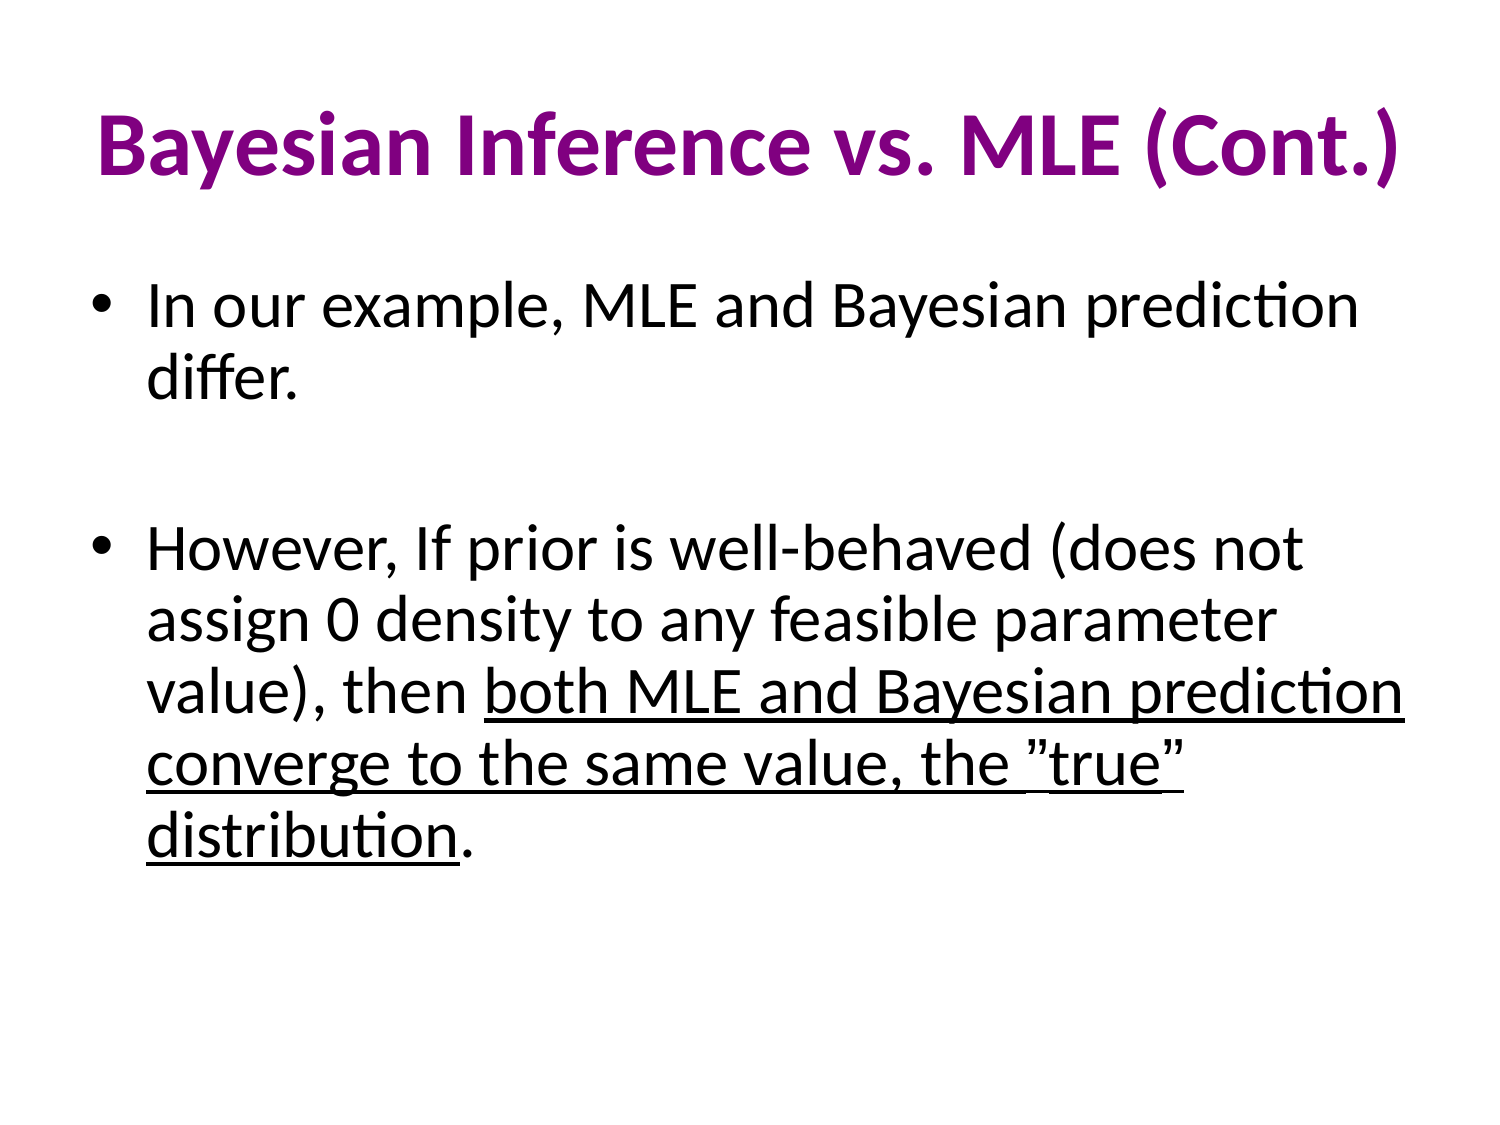

# Bayesian Inference vs. MLE (Cont.)
In our example, MLE and Bayesian prediction differ.

However, If prior is well-behaved (does not assign 0 density to any feasible parameter value), then both MLE and Bayesian prediction converge to the same value, the ”true” distribution.